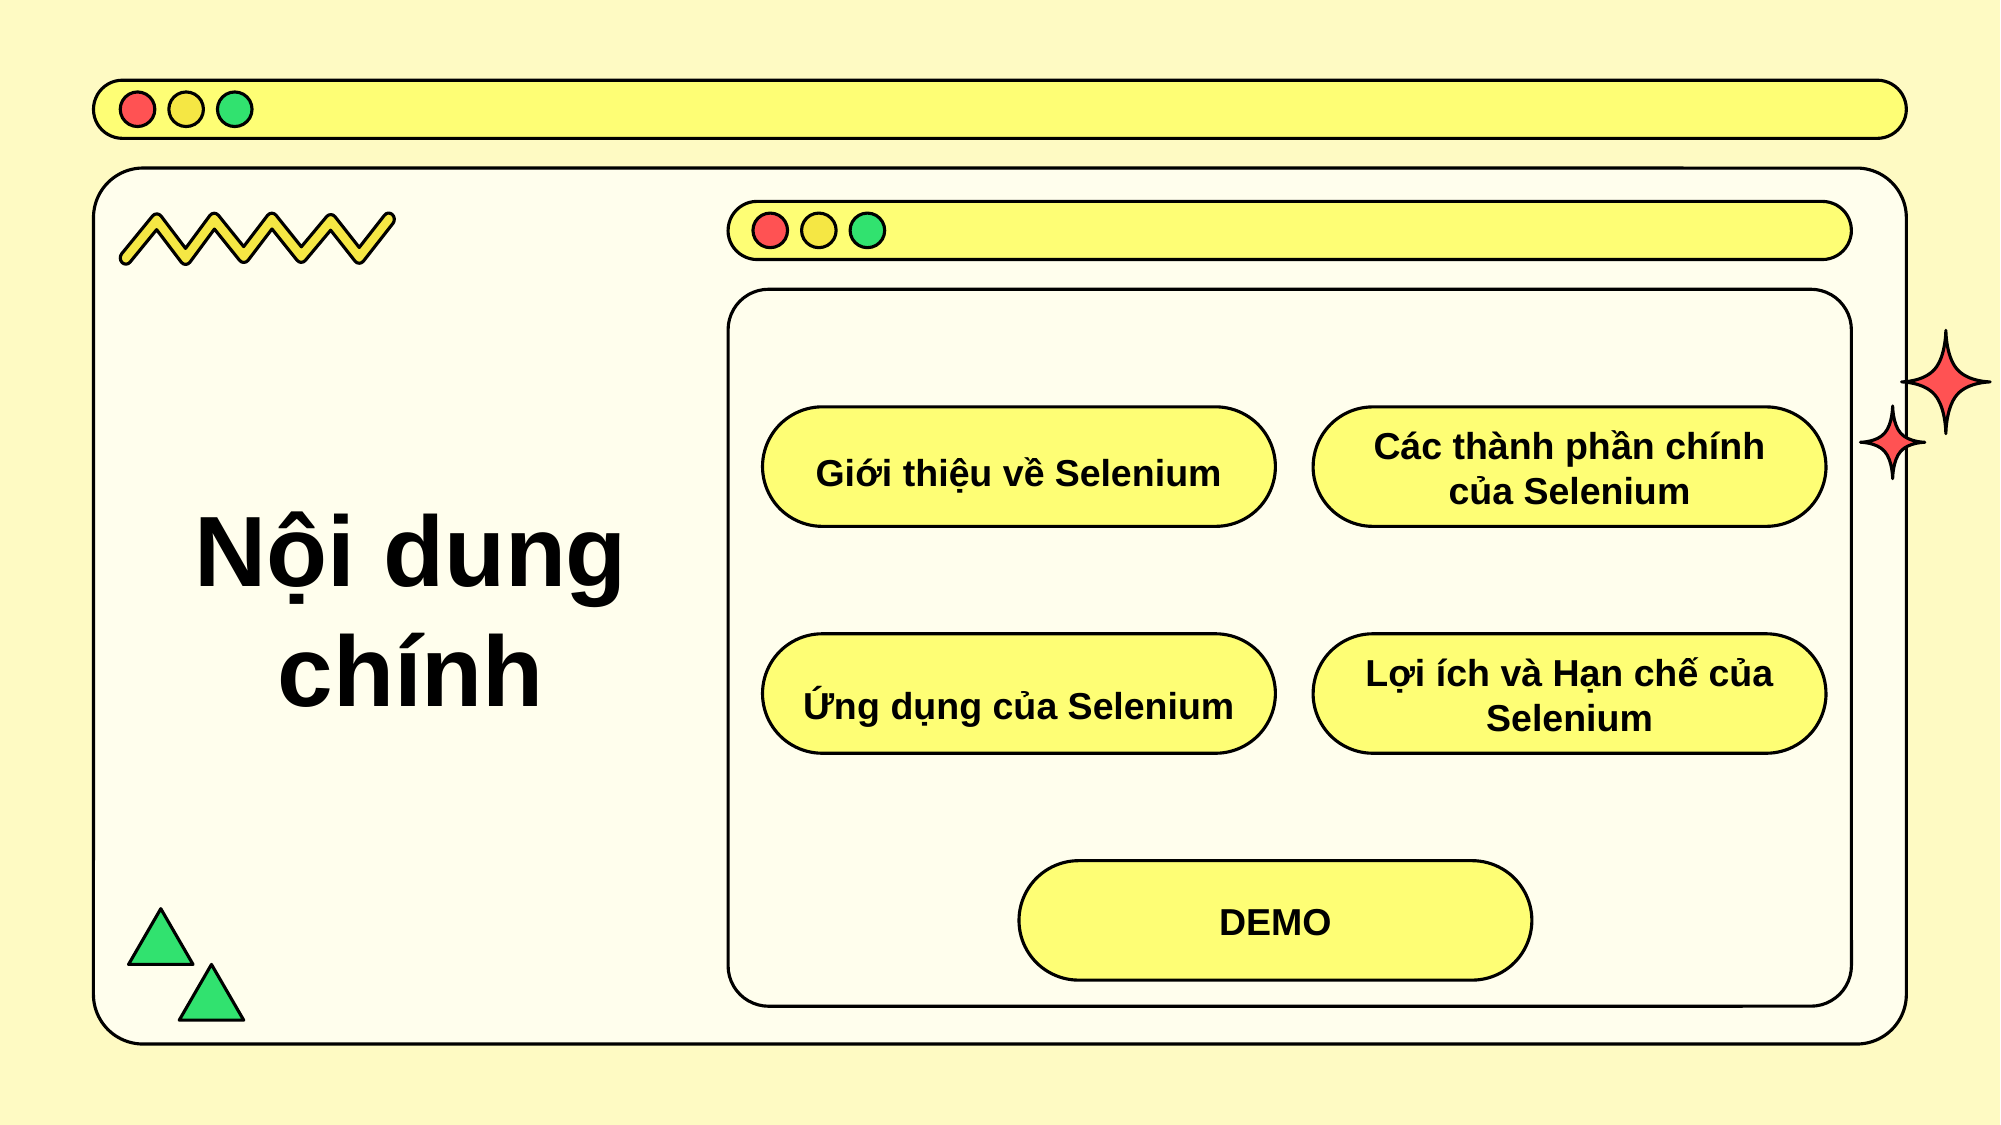

# Nội dung chính

Các thành phần chính của Selenium

Giới thiệu về Selenium

Ứng dụng của Selenium
Lợi ích và Hạn chế của Selenium
DEMO